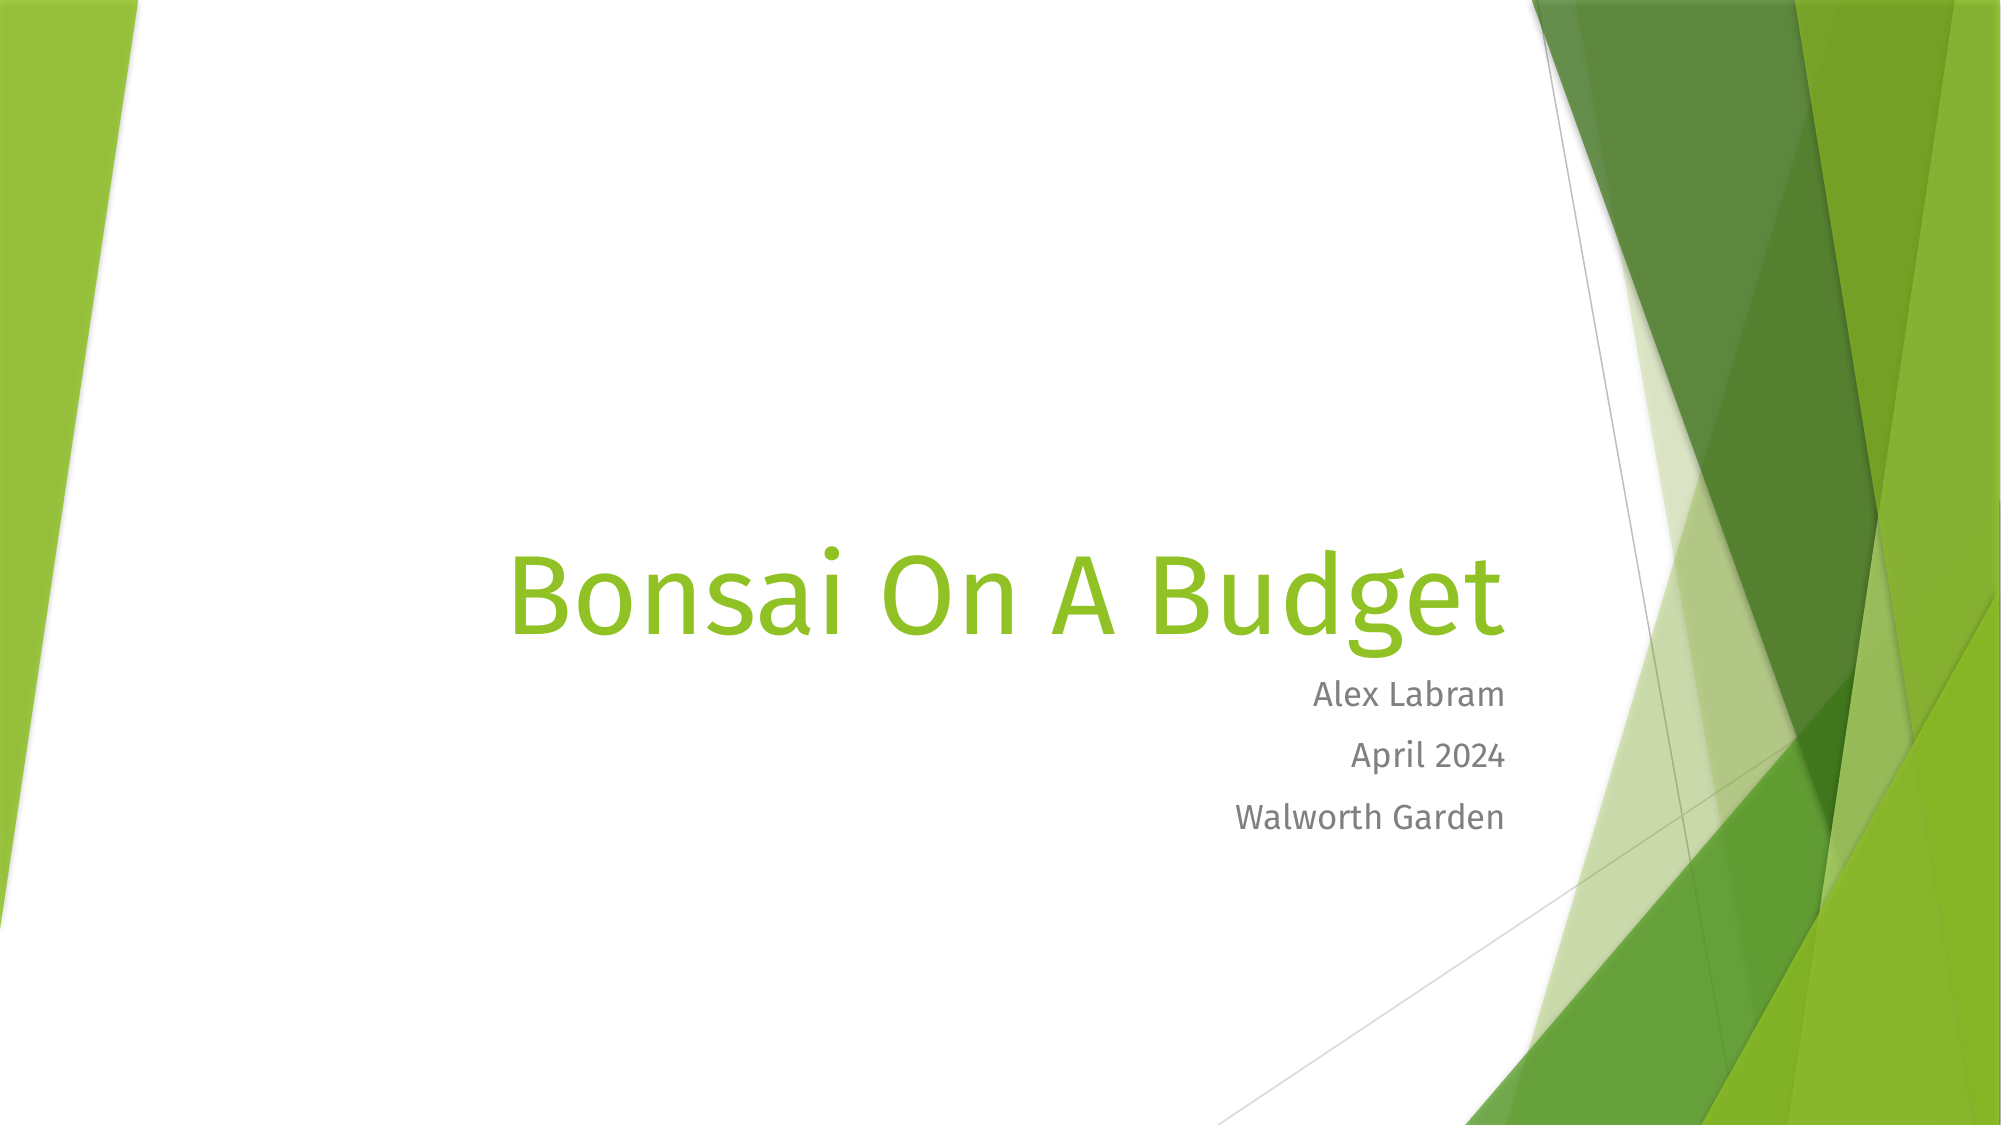

# Bonsai On A Budget
Alex Labram
April 2024
Walworth Garden